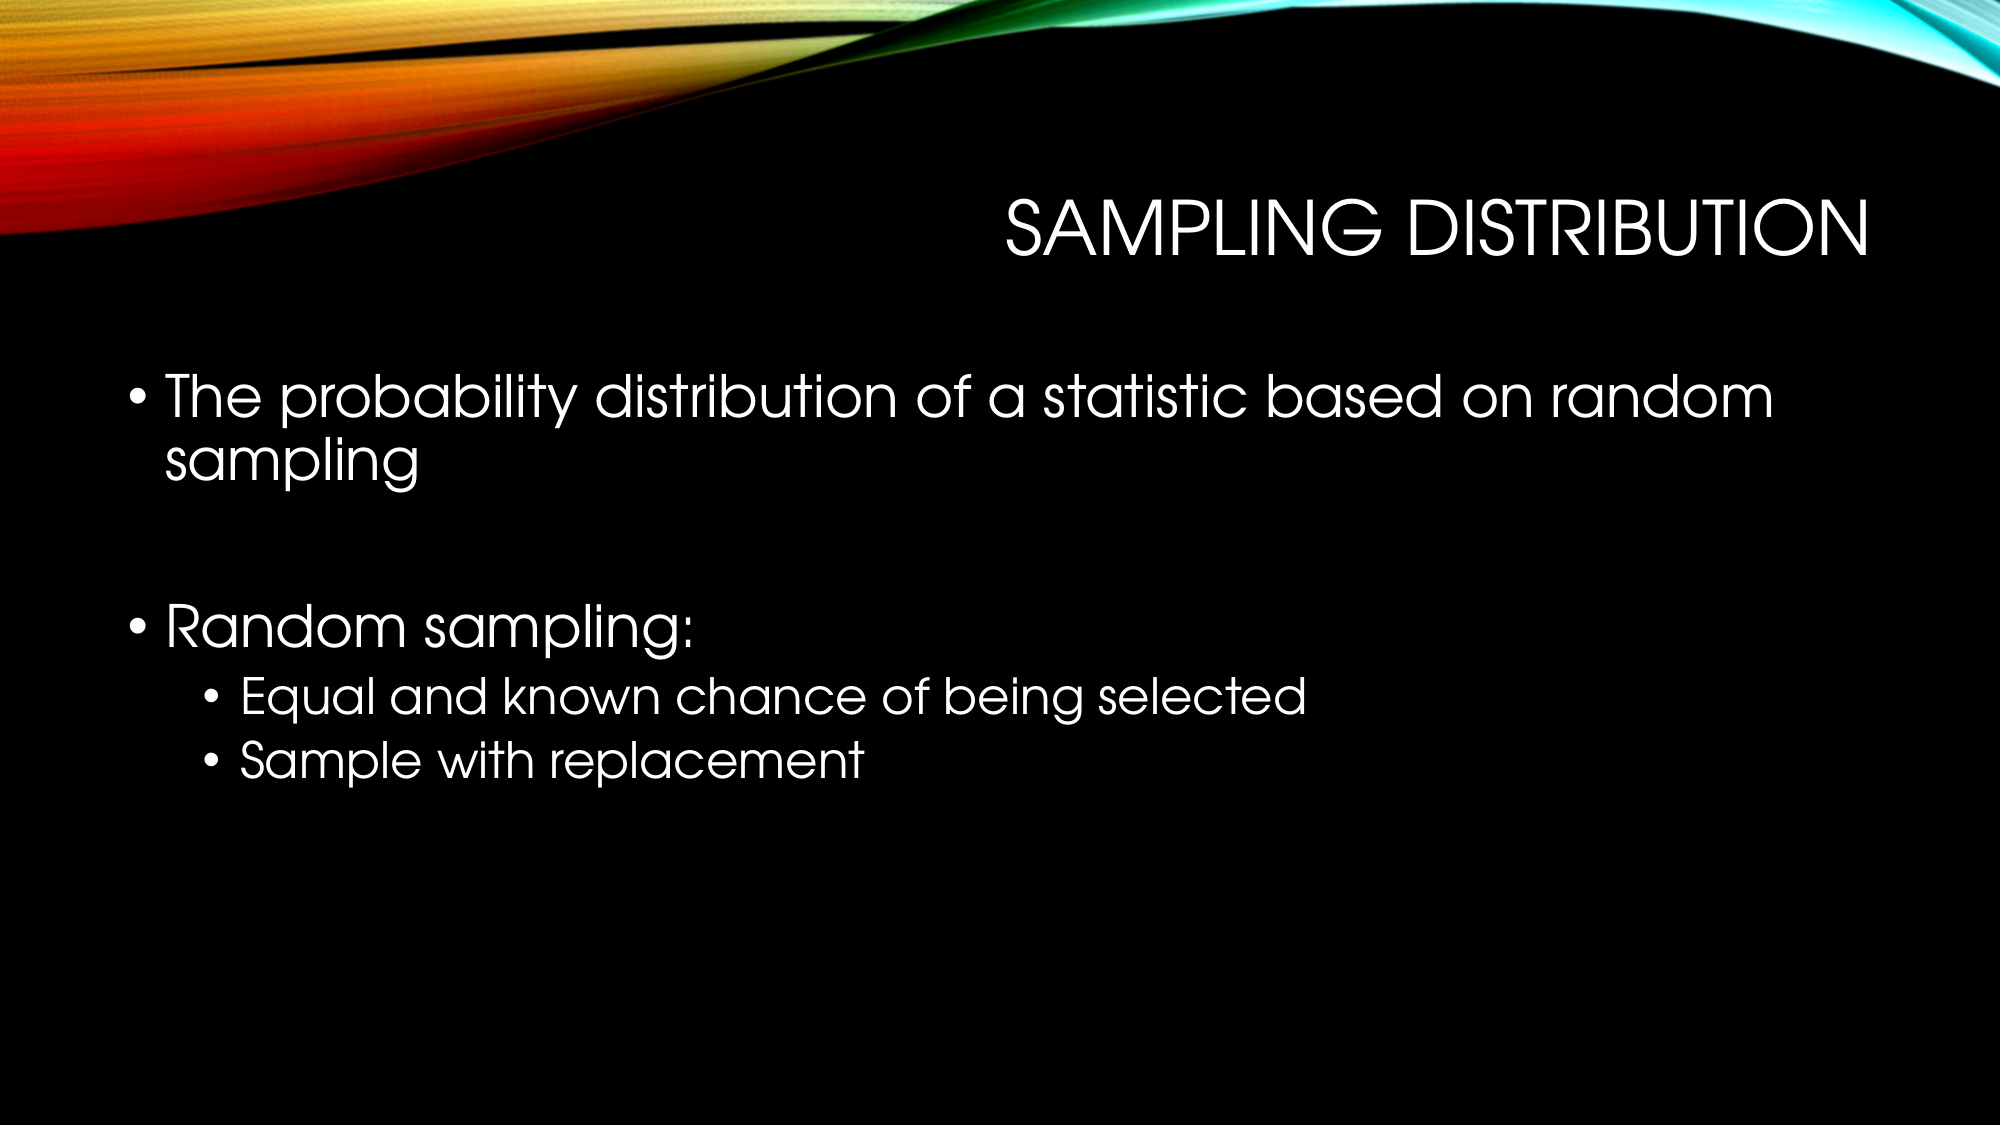

# Sampling distribution

The probability distribution of a statistic based on random sampling

Random sampling:
Equal and known chance of being selected
Sample with replacement